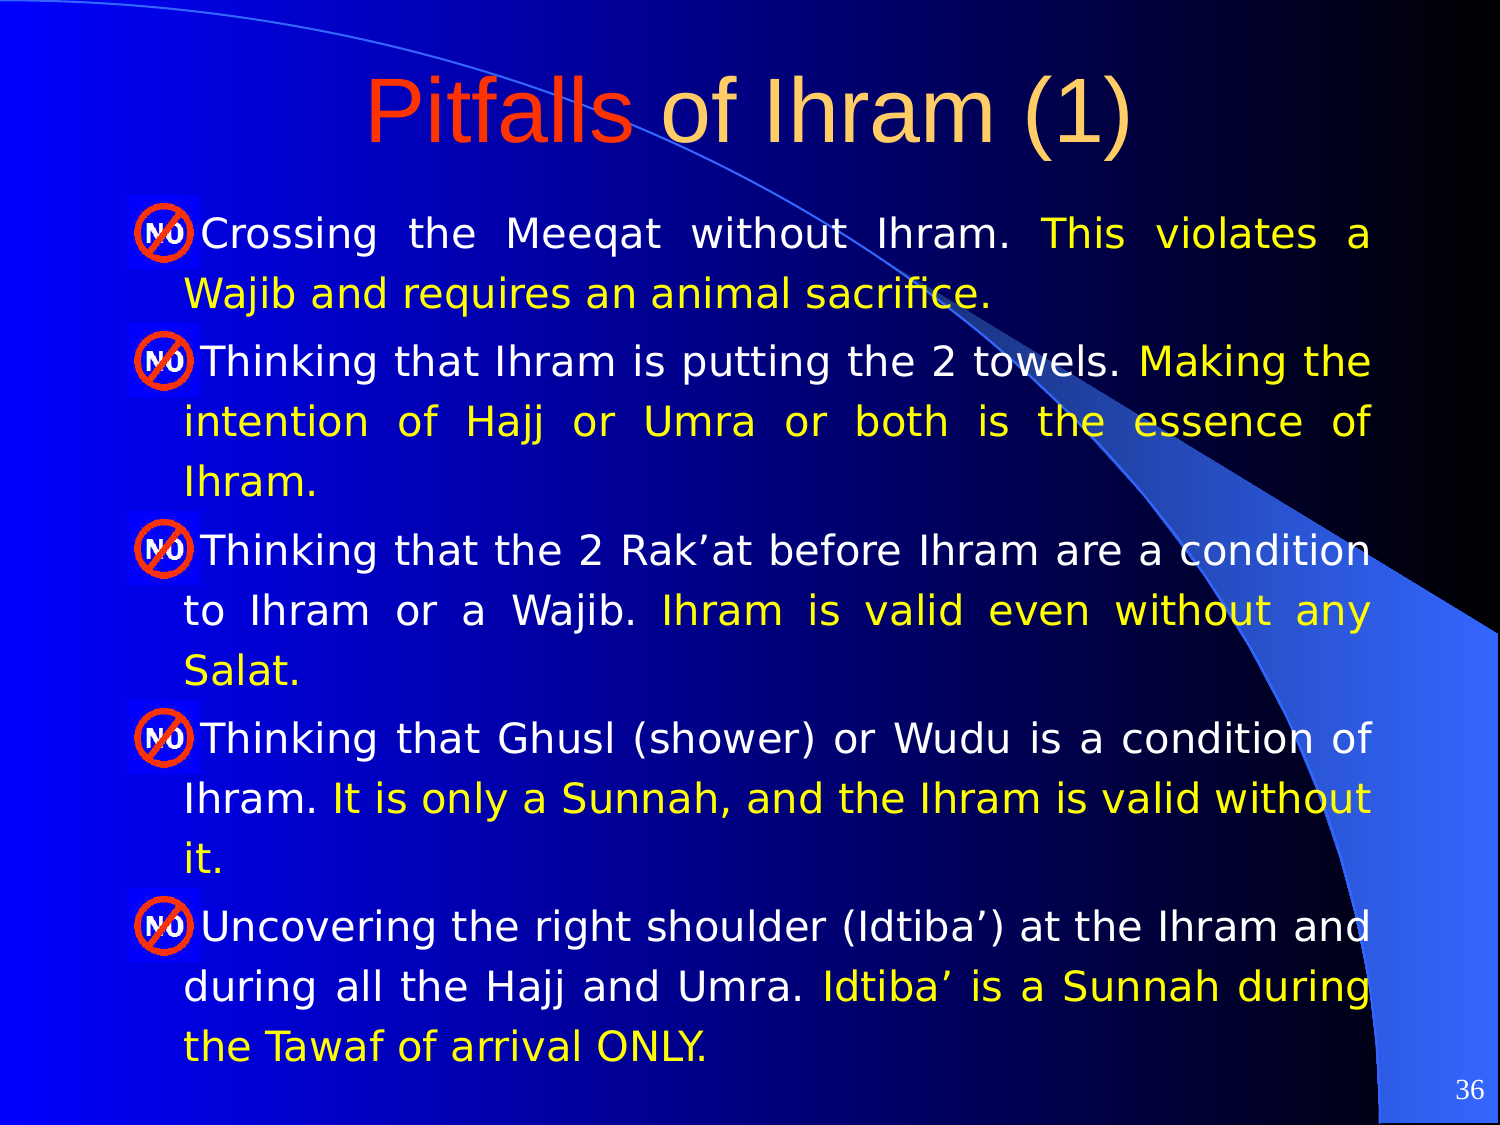

# Pitfalls of Ihram (1)
Crossing the Meeqat without Ihram. This violates a Wajib and requires an animal sacrifice.
Thinking that Ihram is putting the 2 towels. Making the intention of Hajj or Umra or both is the essence of Ihram.
Thinking that the 2 Rak’at before Ihram are a condition to Ihram or a Wajib. Ihram is valid even without any Salat.
Thinking that Ghusl (shower) or Wudu is a condition of Ihram. It is only a Sunnah, and the Ihram is valid without it.
Uncovering the right shoulder (Idtiba’) at the Ihram and during all the Hajj and Umra. Idtiba’ is a Sunnah during the Tawaf of arrival ONLY.
36